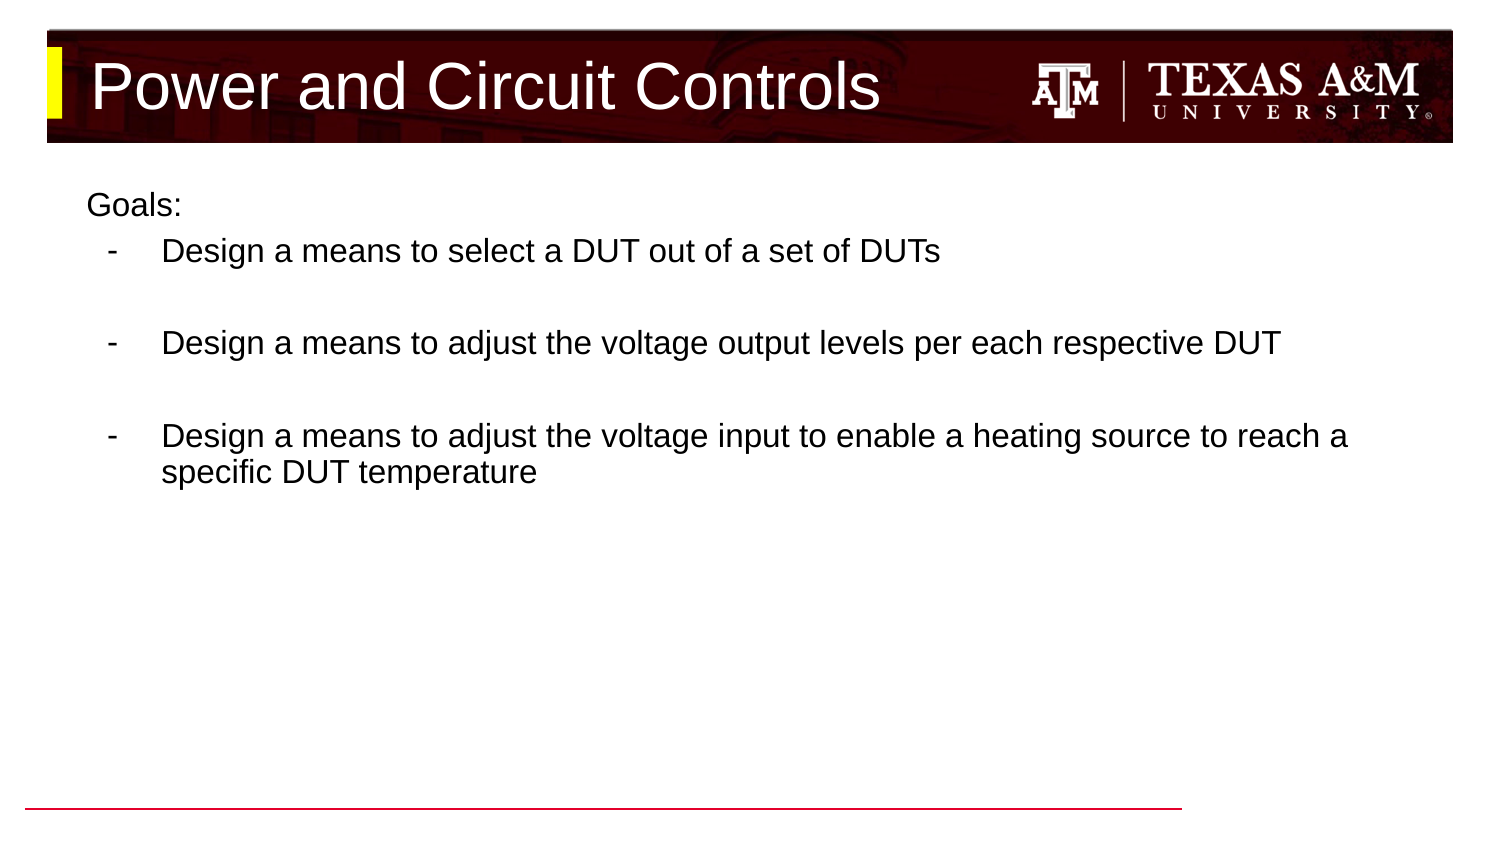

# Power and Circuit Controls
Goals:
Design a means to select a DUT out of a set of DUTs

Design a means to adjust the voltage output levels per each respective DUT

Design a means to adjust the voltage input to enable a heating source to reach a specific DUT temperature